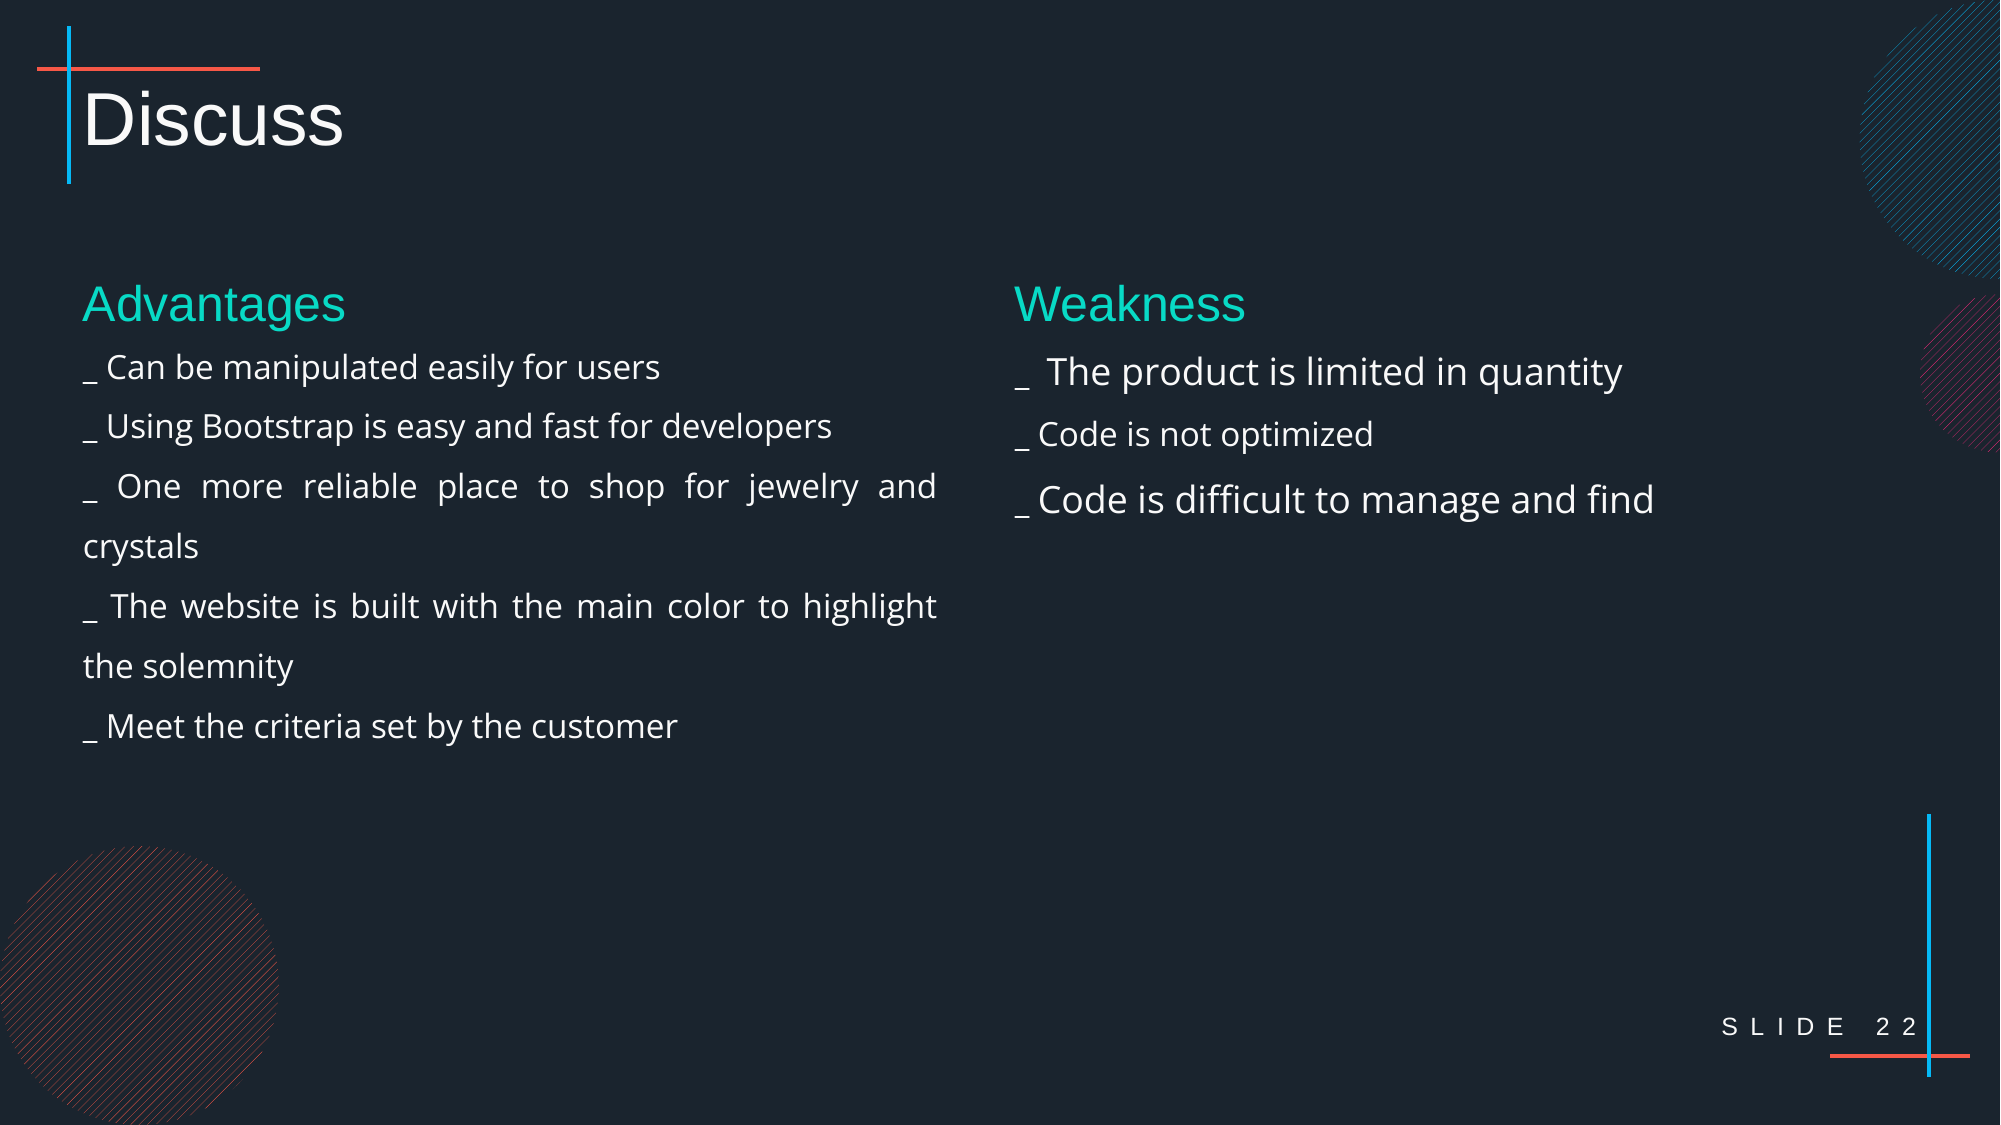

Discuss
Advantages
Weakness
_ Can be manipulated easily for users
_ Using Bootstrap is easy and fast for developers
_ One more reliable place to shop for jewelry and crystals
_ The website is built with the main color to highlight the solemnity
_ Meet the criteria set by the customer
_  The product is limited in quantity
_ Code is not optimized
_ Code is difficult to manage and find